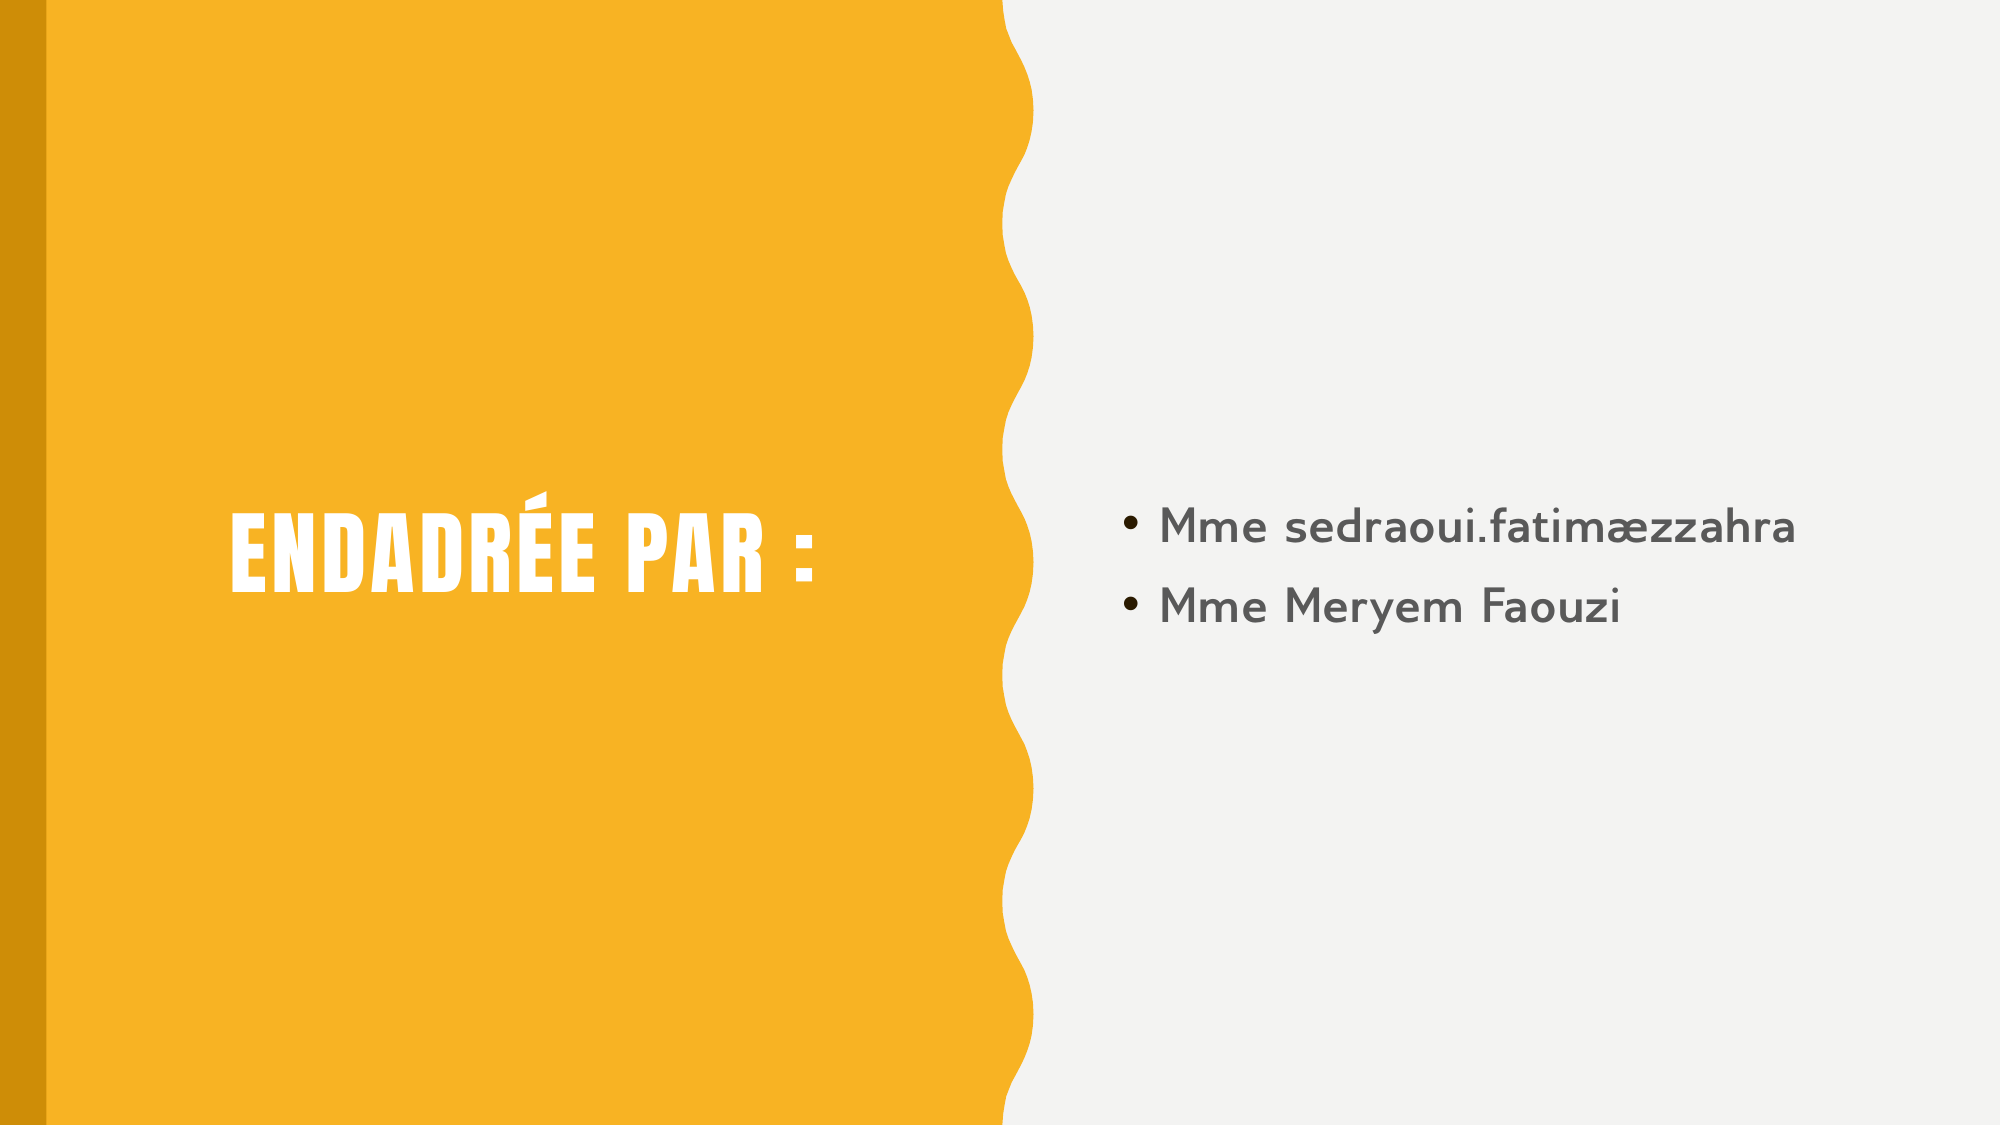

Mme sedraoui.fatimaezzahra
Mme Meryem Faouzi
# Endadrée Par :